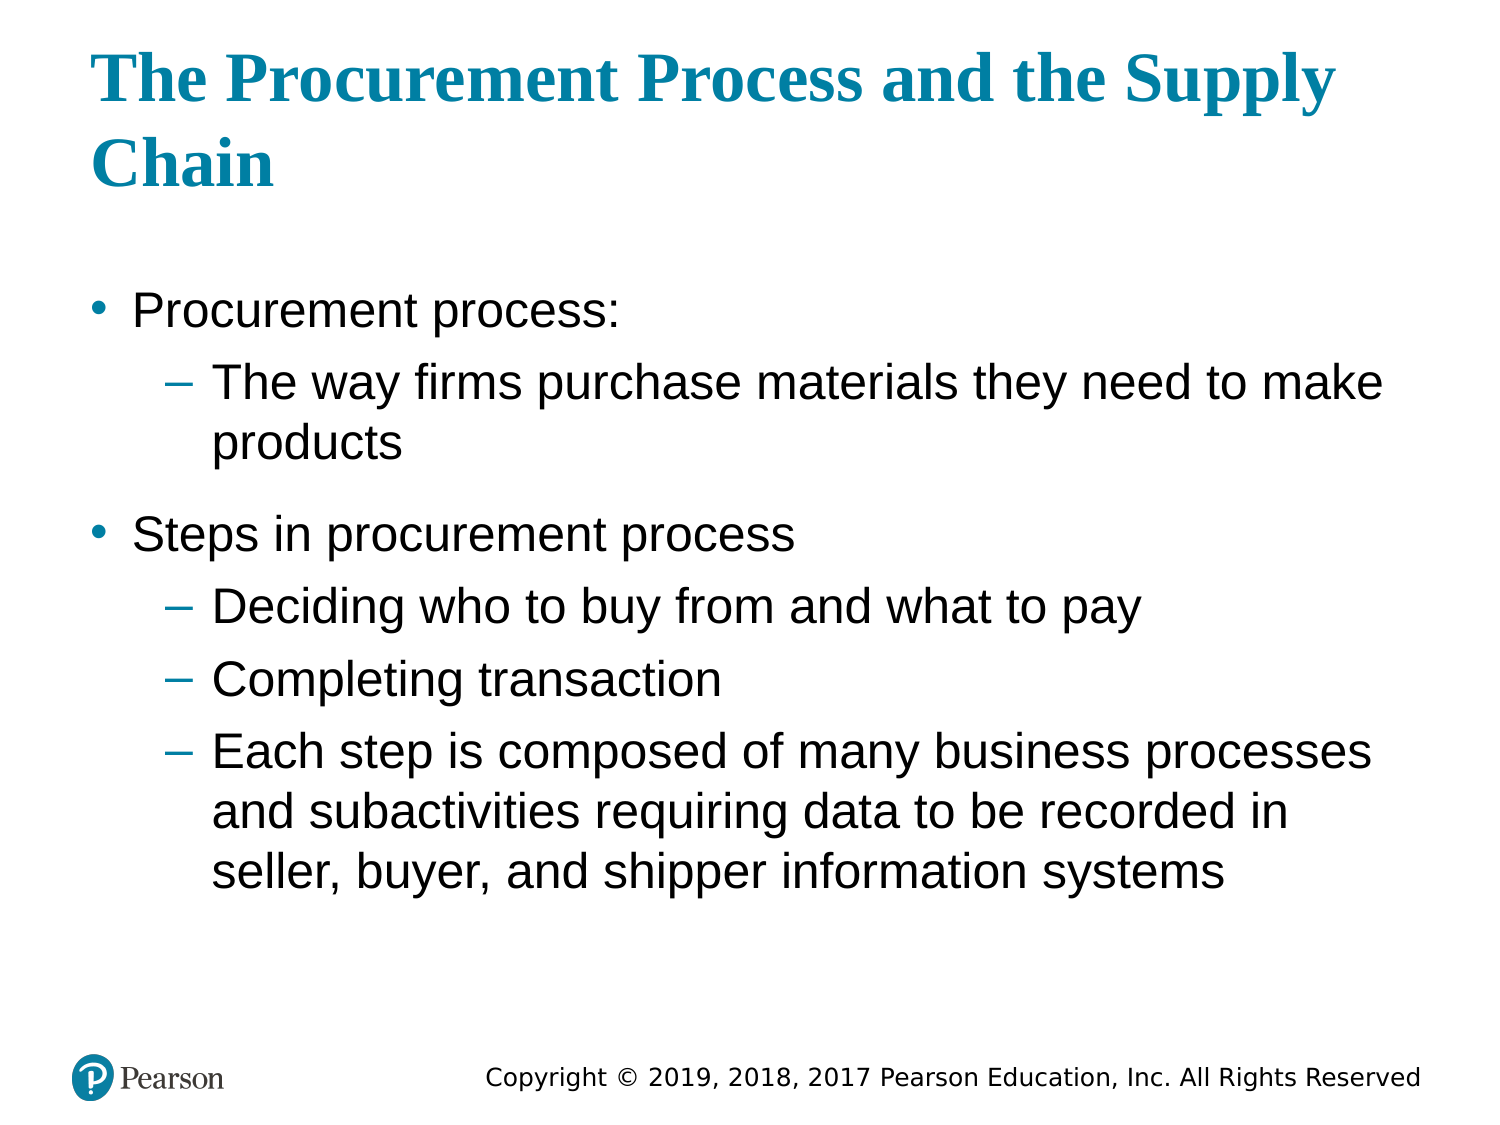

# The Procurement Process and the Supply Chain
Procurement process:
The way firms purchase materials they need to make products
Steps in procurement process
Deciding who to buy from and what to pay
Completing transaction
Each step is composed of many business processes and subactivities requiring data to be recorded in seller, buyer, and shipper information systems